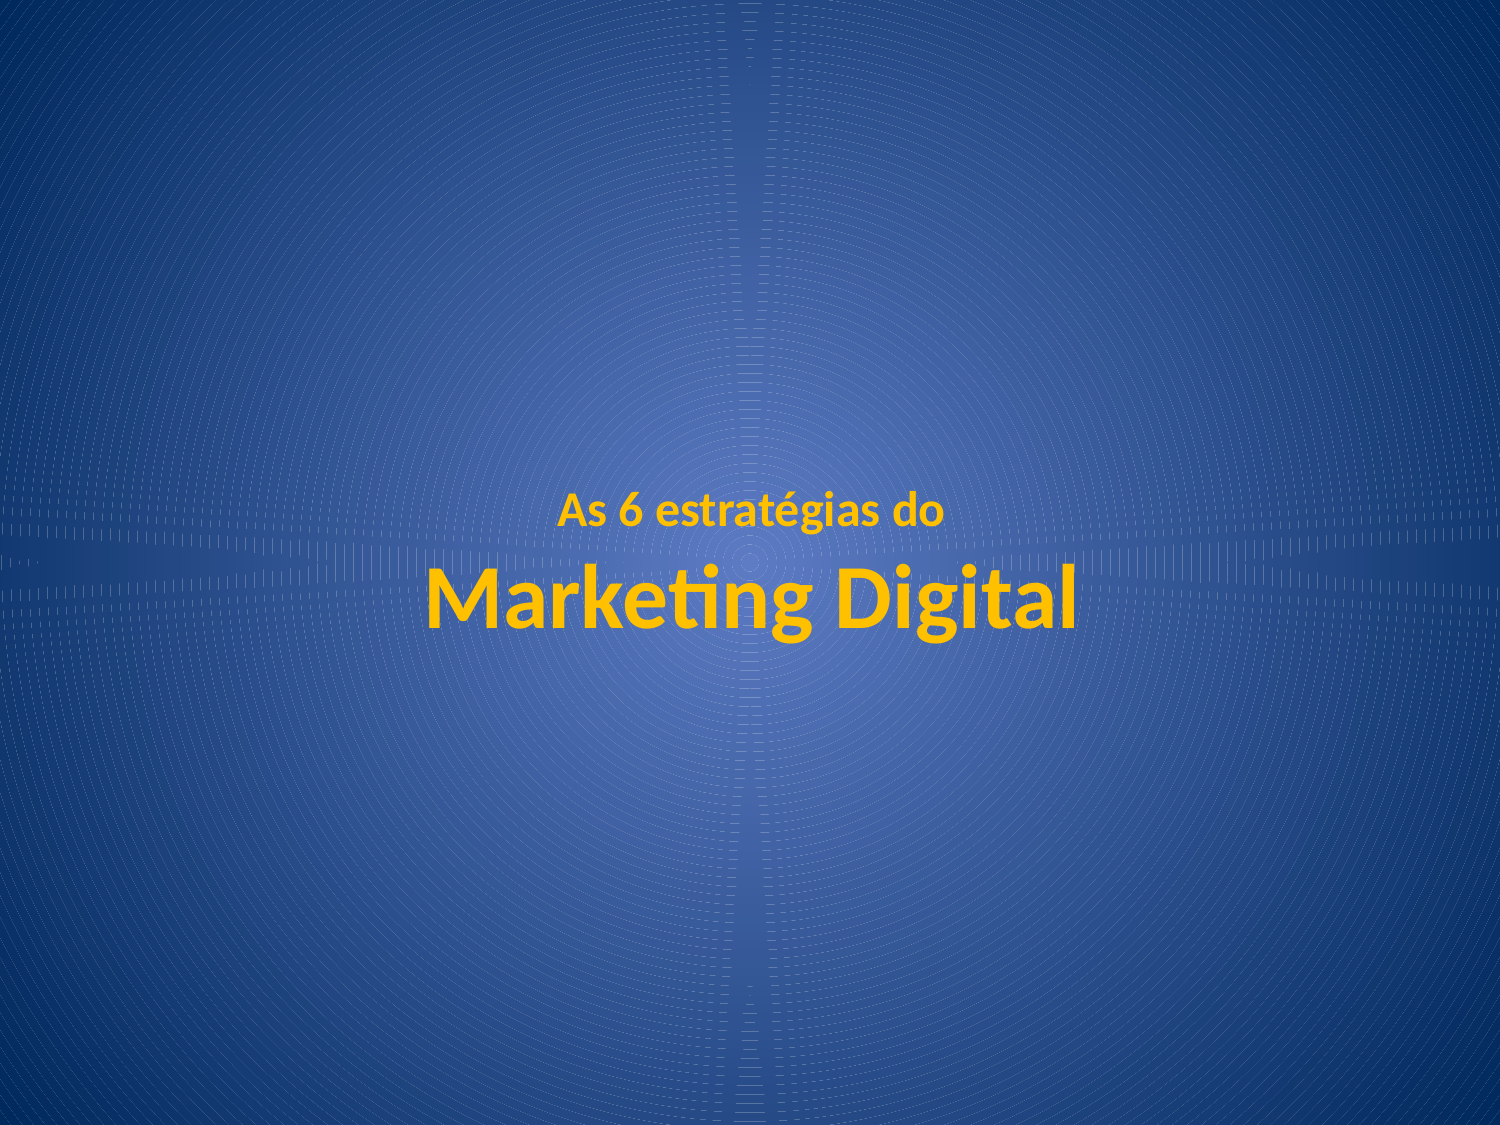

#
As 6 estratégias do
Marketing Digital